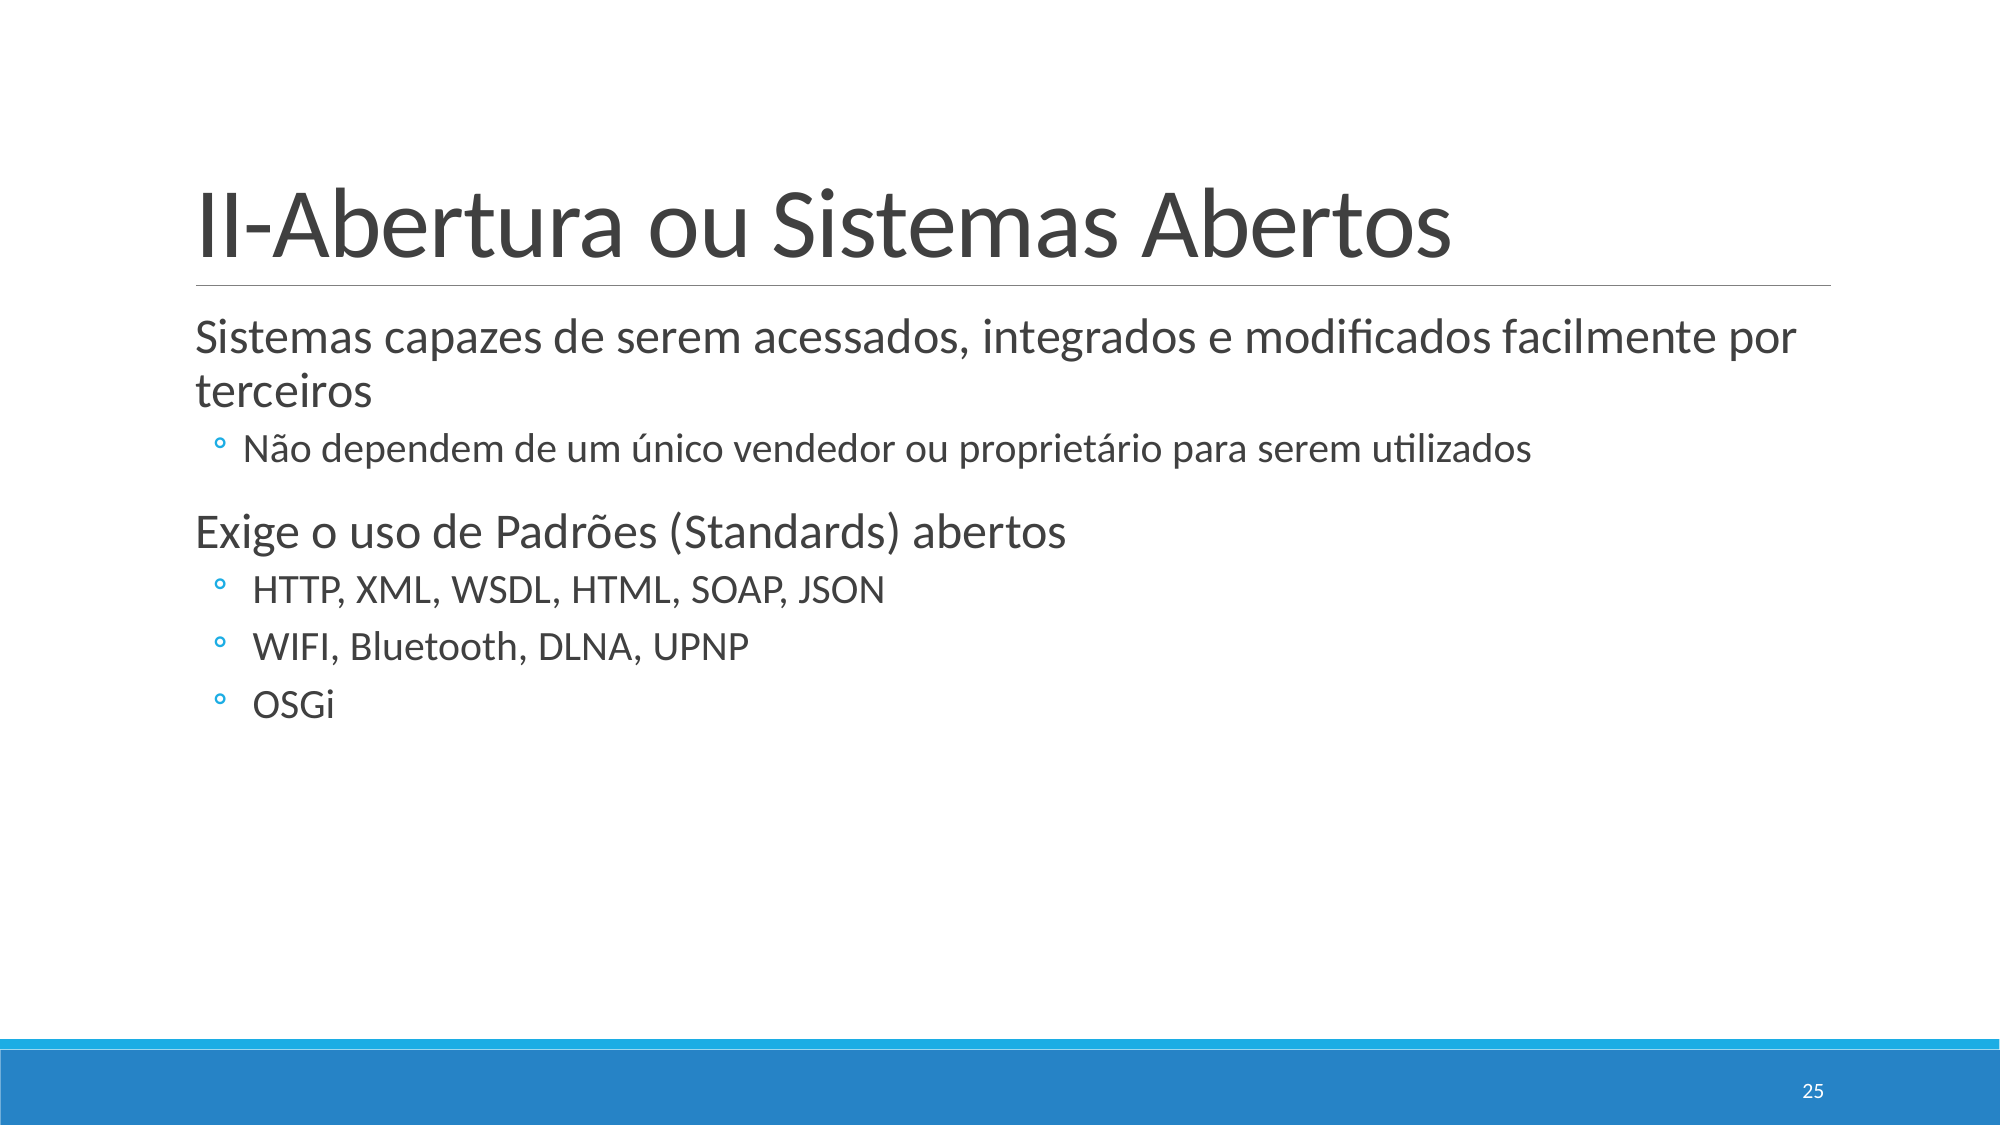

# II-Abertura ou Sistemas Abertos
Sistemas capazes de serem acessados, integrados e modificados facilmente por terceiros
Não dependem de um único vendedor ou proprietário para serem utilizados
Exige o uso de Padrões (Standards) abertos
 HTTP, XML, WSDL, HTML, SOAP, JSON
 WIFI, Bluetooth, DLNA, UPNP
 OSGi
25